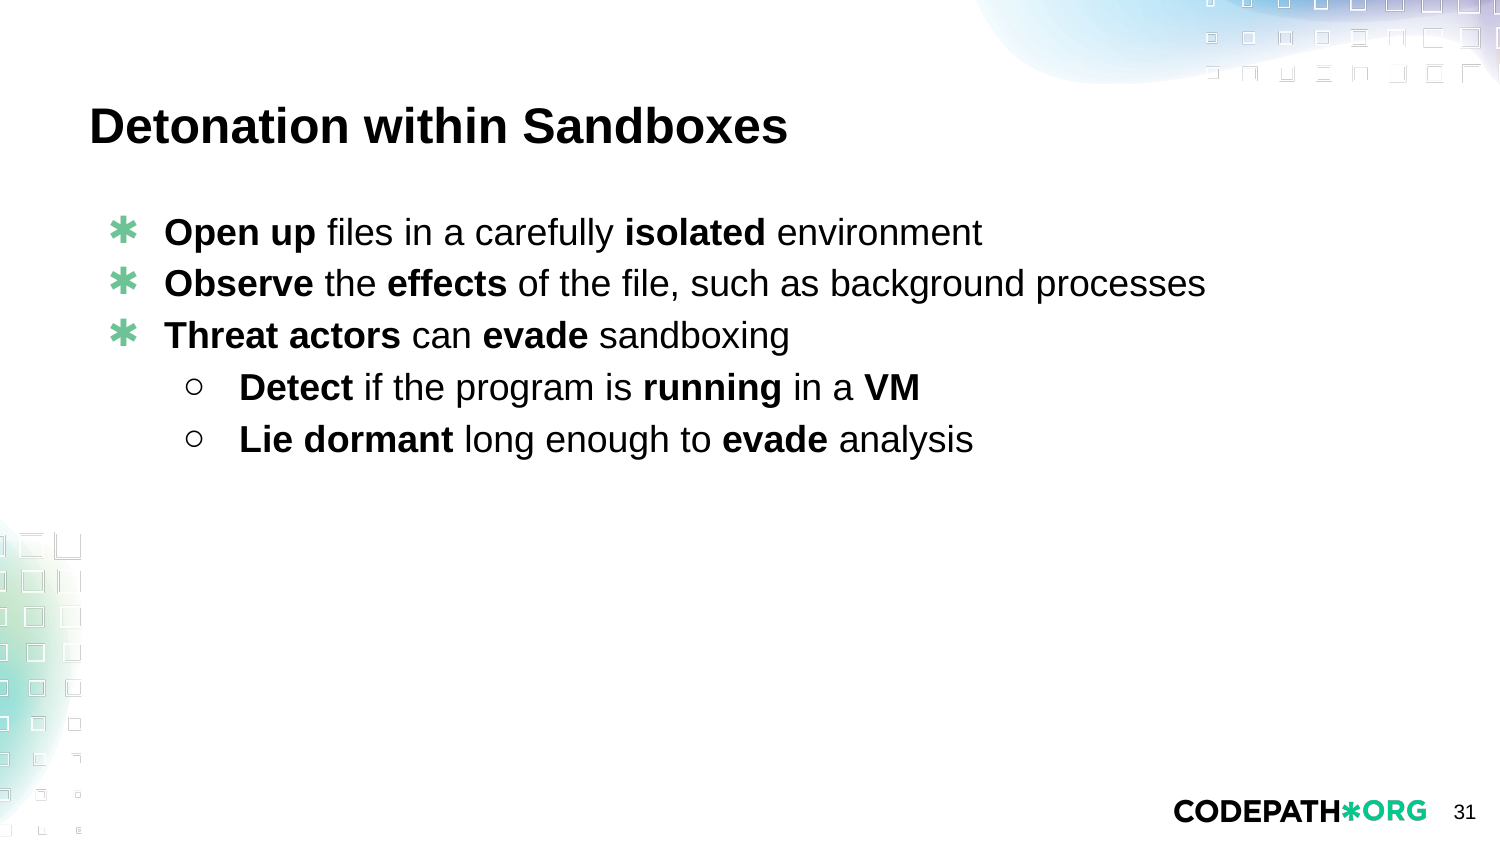

# Detonation within Sandboxes
Open up files in a carefully isolated environment
Observe the effects of the file, such as background processes
Threat actors can evade sandboxing
Detect if the program is running in a VM
Lie dormant long enough to evade analysis
31